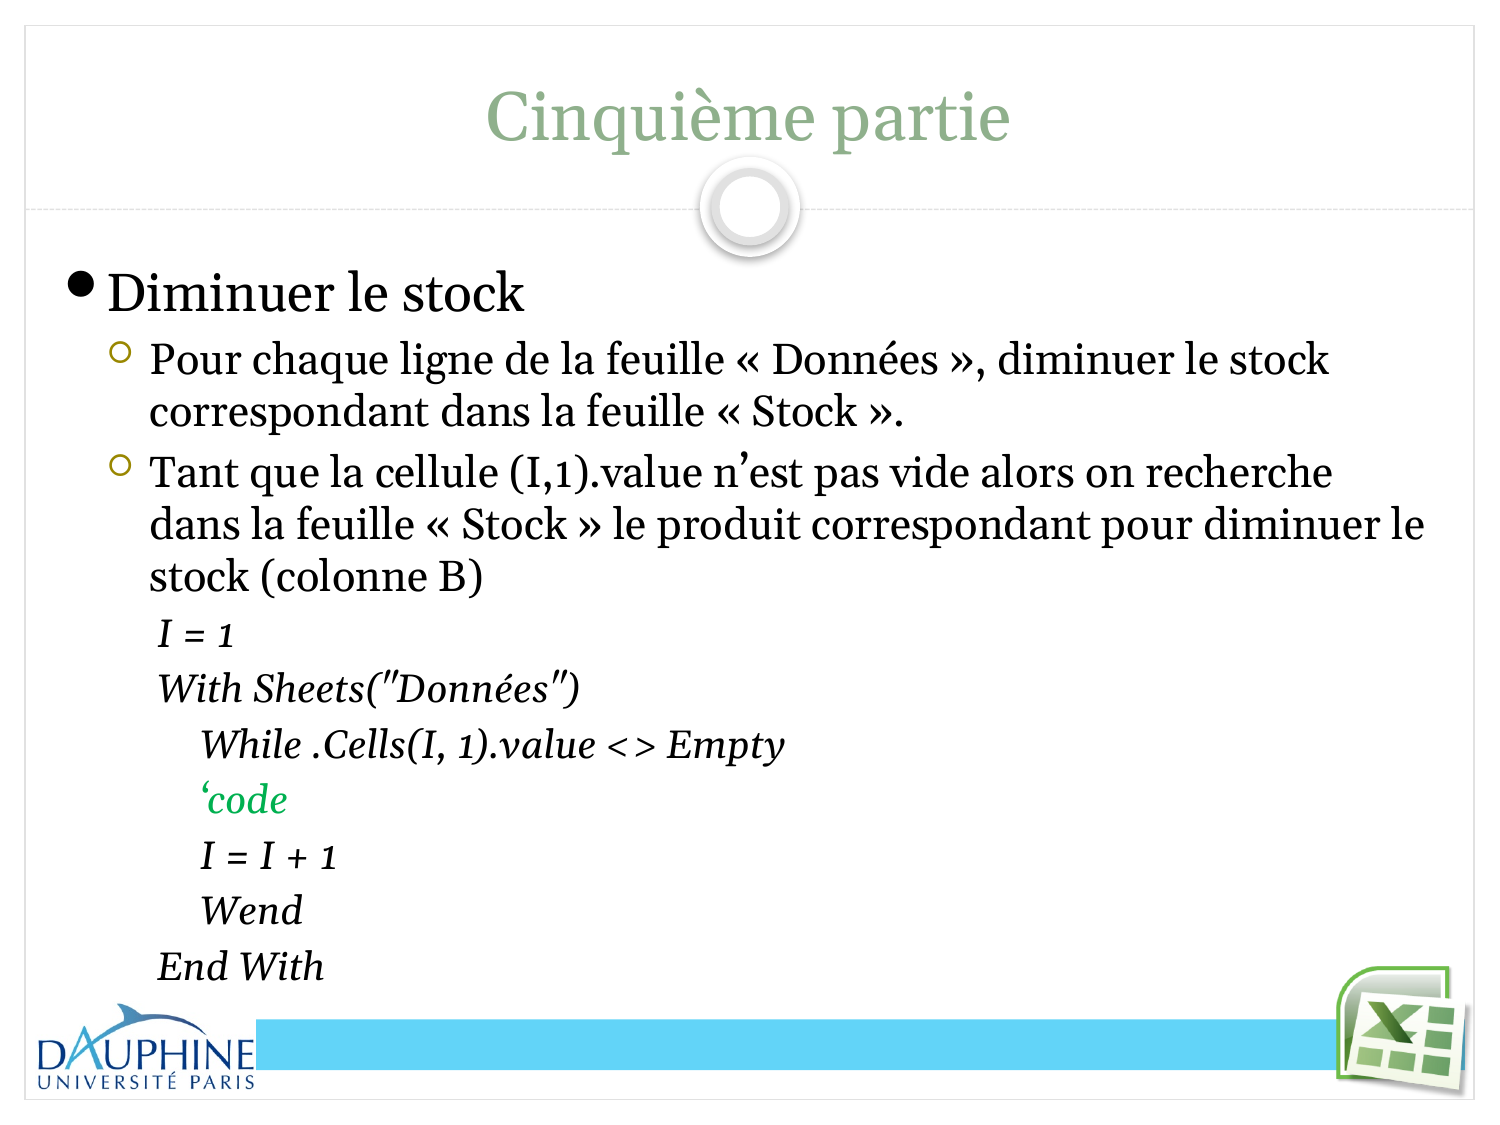

# Cinquième partie
Diminuer le stock
Pour chaque ligne de la feuille « Données », diminuer le stock correspondant dans la feuille « Stock ».
Tant que la cellule (I,1).value n’est pas vide alors on recherche dans la feuille « Stock » le produit correspondant pour diminuer le stock (colonne B)
I = 1
With Sheets("Données")
While .Cells(I, 1).value <> Empty
‘code
I = I + 1
Wend
End With